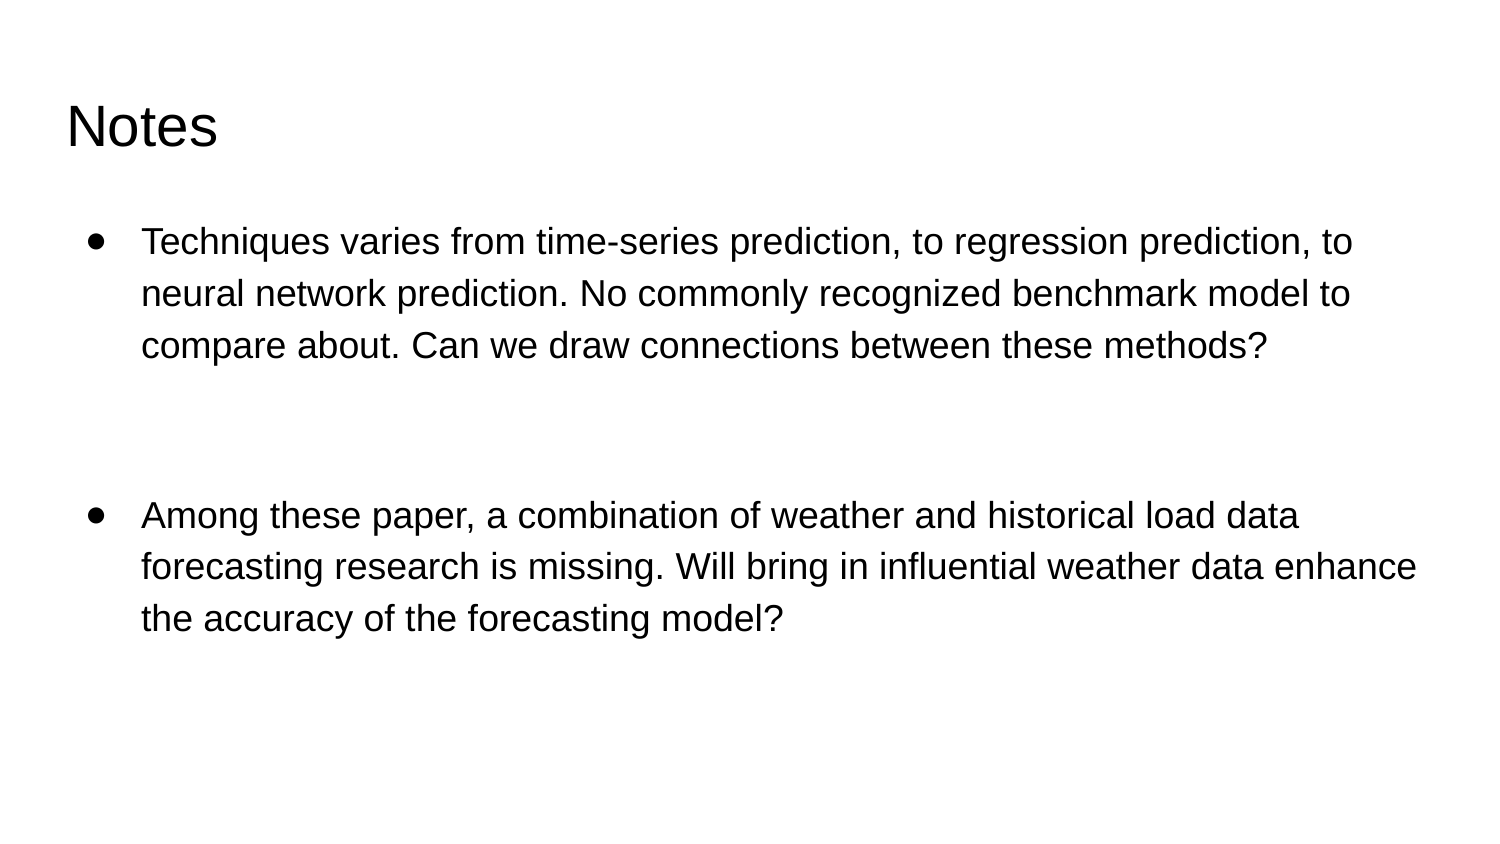

# Notes
Techniques varies from time-series prediction, to regression prediction, to neural network prediction. No commonly recognized benchmark model to compare about. Can we draw connections between these methods?

Among these paper, a combination of weather and historical load data forecasting research is missing. Will bring in influential weather data enhance the accuracy of the forecasting model?